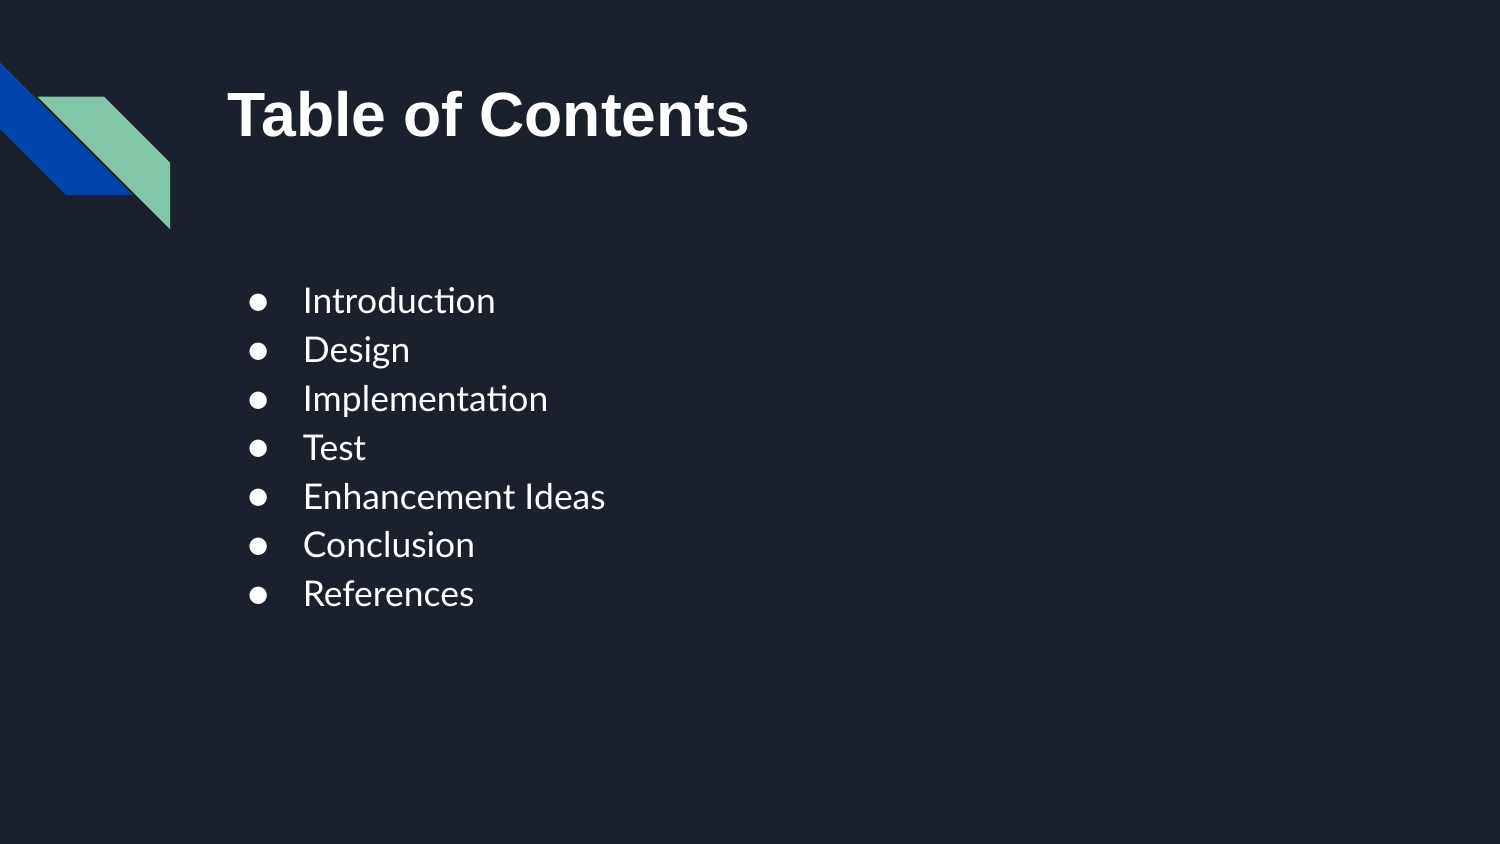

# Table of Contents
Introduction
Design
Implementation
Test
Enhancement Ideas
Conclusion
References